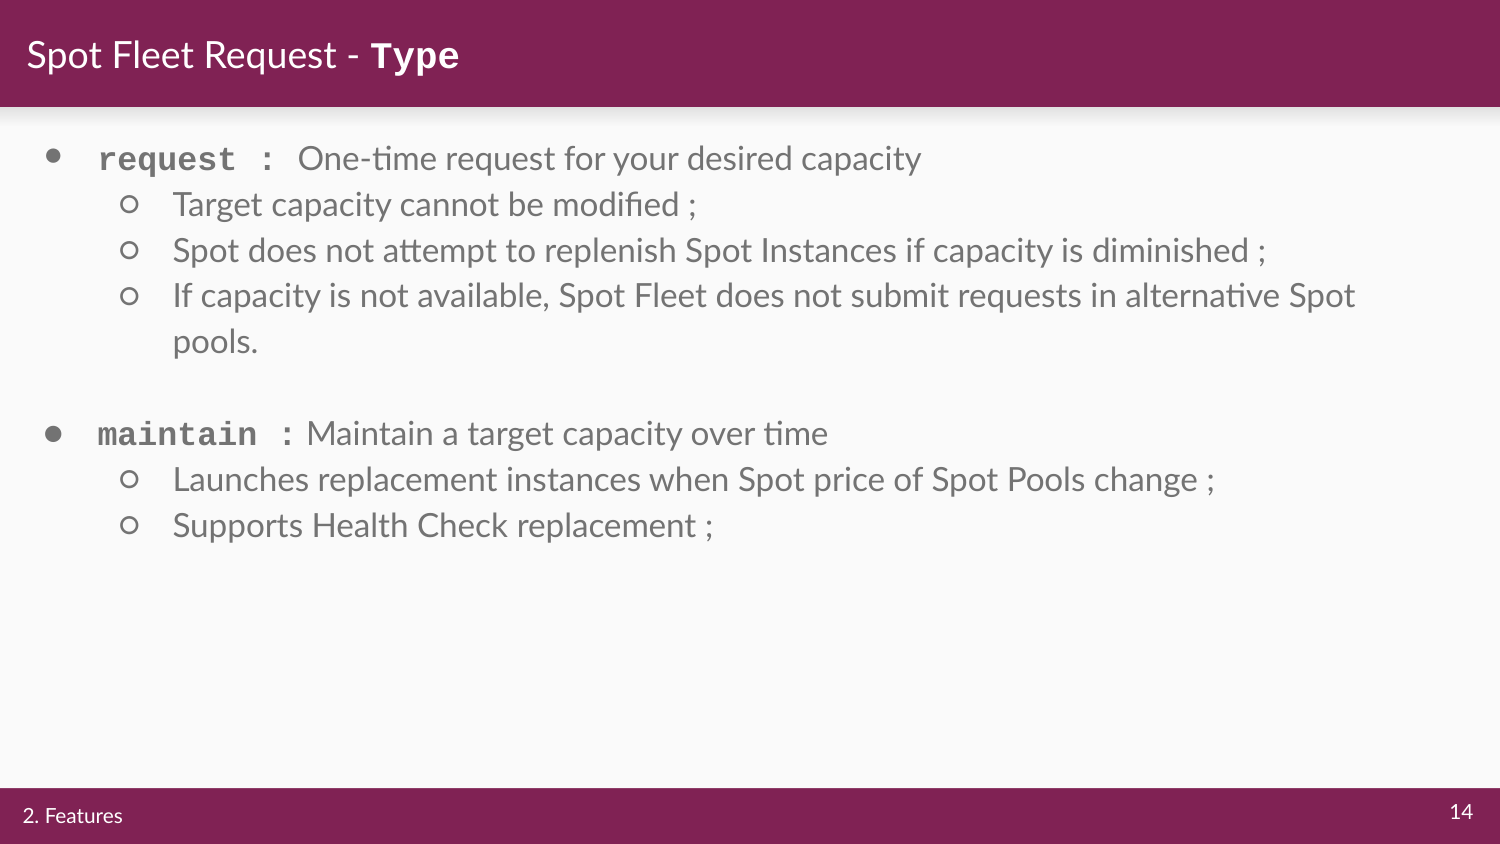

# Spot Fleet Request - Type
request : One-time request for your desired capacity
Target capacity cannot be modified ;
Spot does not attempt to replenish Spot Instances if capacity is diminished ;
If capacity is not available, Spot Fleet does not submit requests in alternative Spot pools.
maintain : Maintain a target capacity over time
Launches replacement instances when Spot price of Spot Pools change ;
Supports Health Check replacement ;
14
2. Features